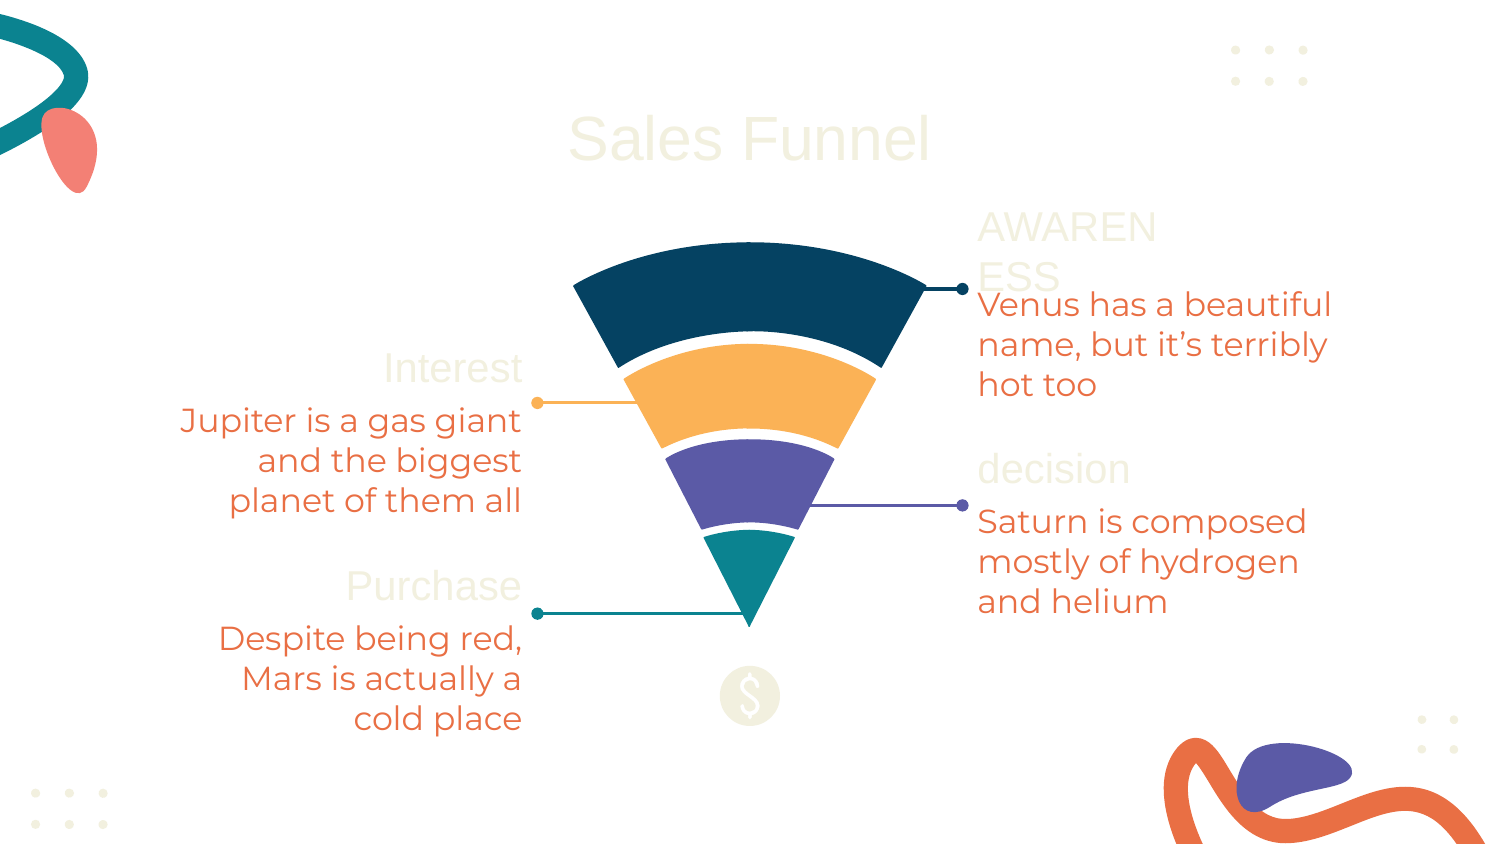

# Sales Funnel
AWARENESS

Venus has a beautiful name, but it’s terribly hot too

Interest
Jupiter is a gas giant and the biggest planet of them all
decision
Saturn is composed mostly of hydrogen and helium

Purchase
Despite being red, Mars is actually a cold place